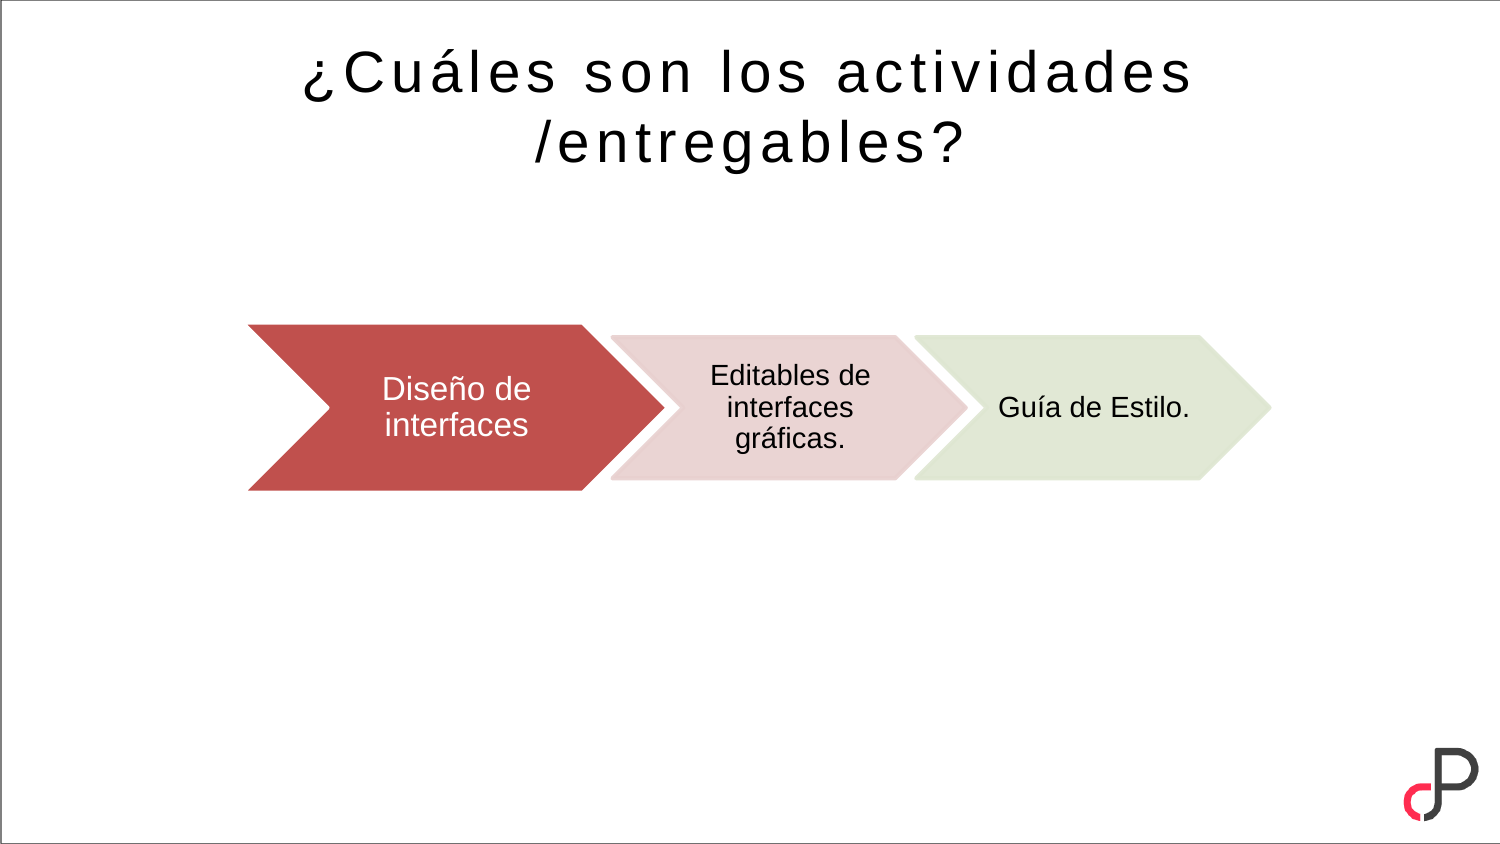

# ¿Cuáles son los actividades /entregables?
Diseño de interfaces
Editables de interfaces gráficas.
Guía de Estilo.